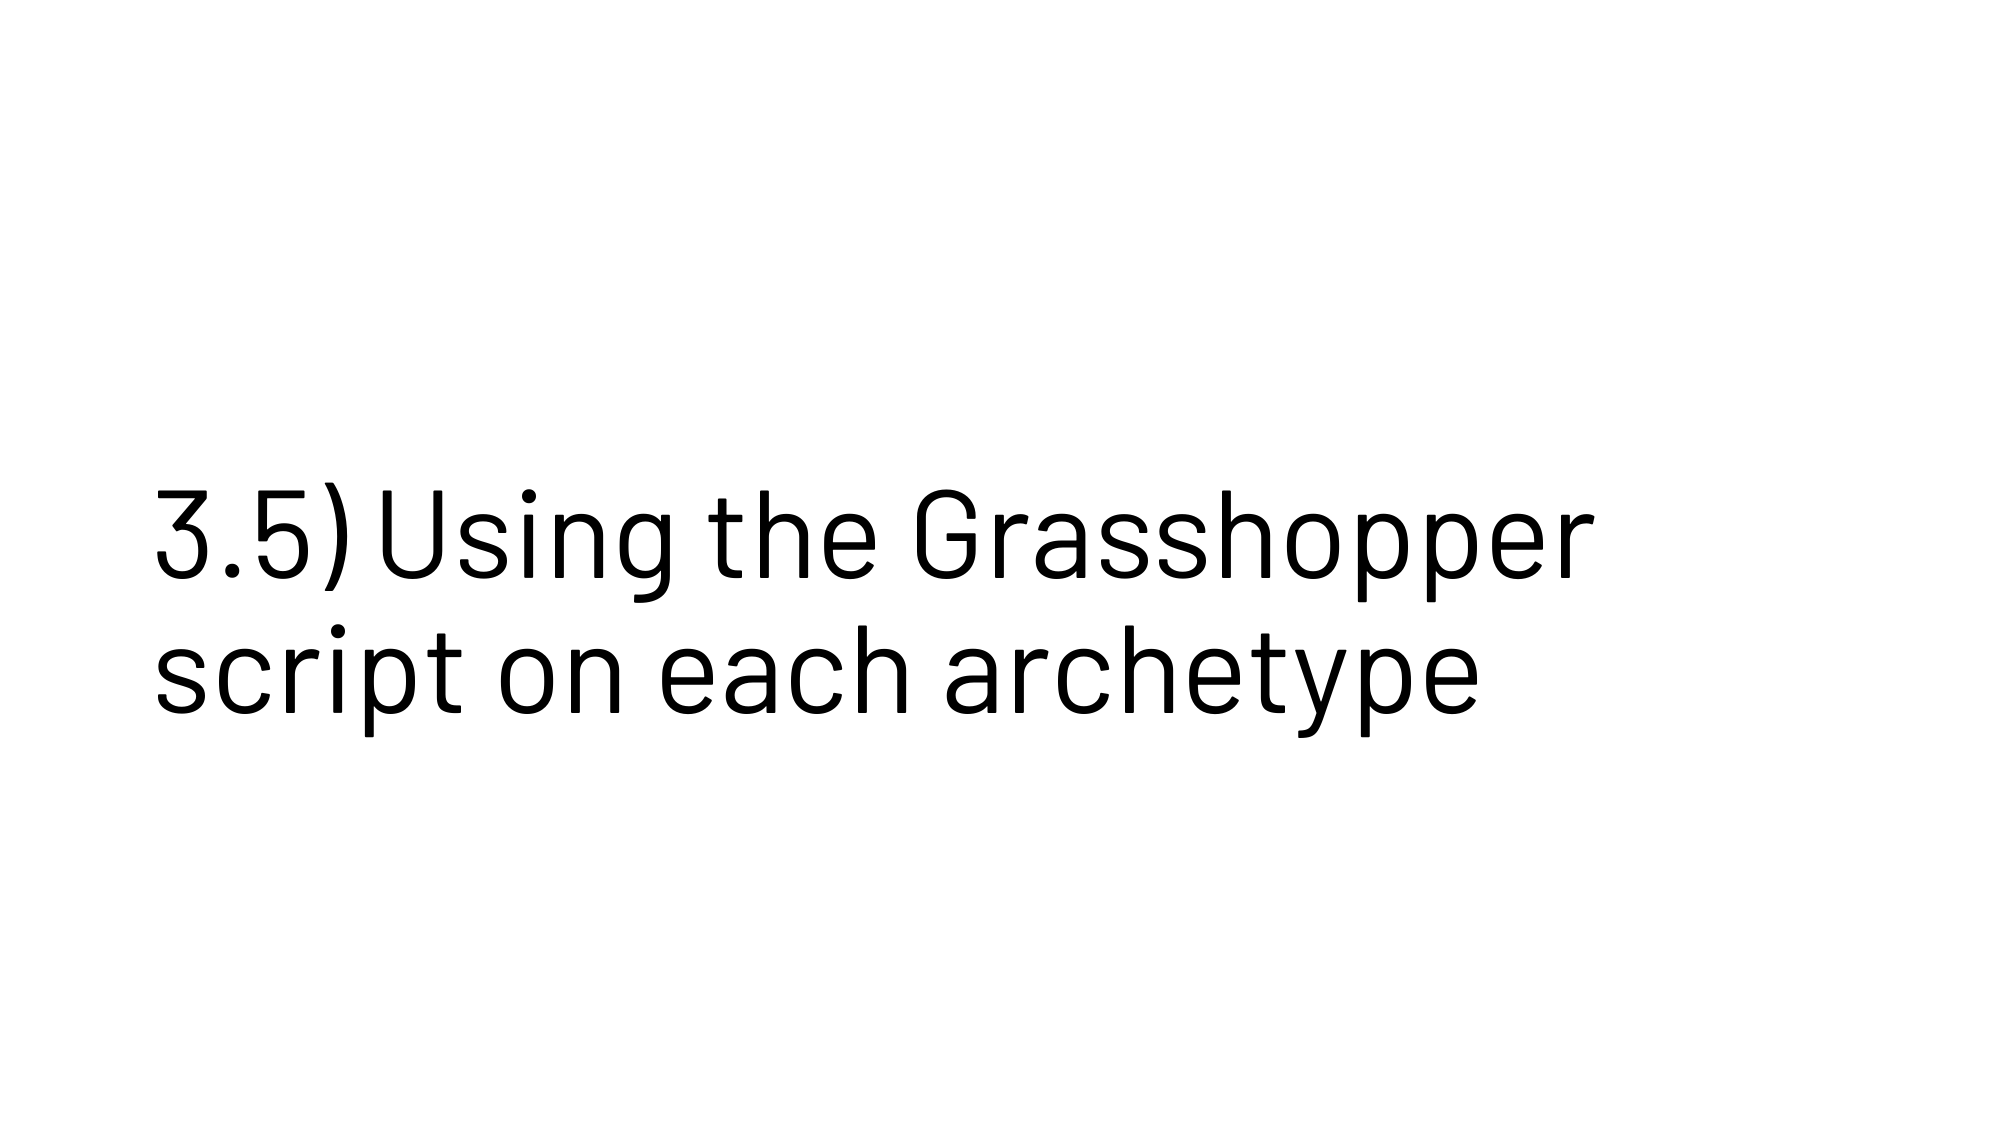

# 3.5) Using the Grasshopper script on each archetype